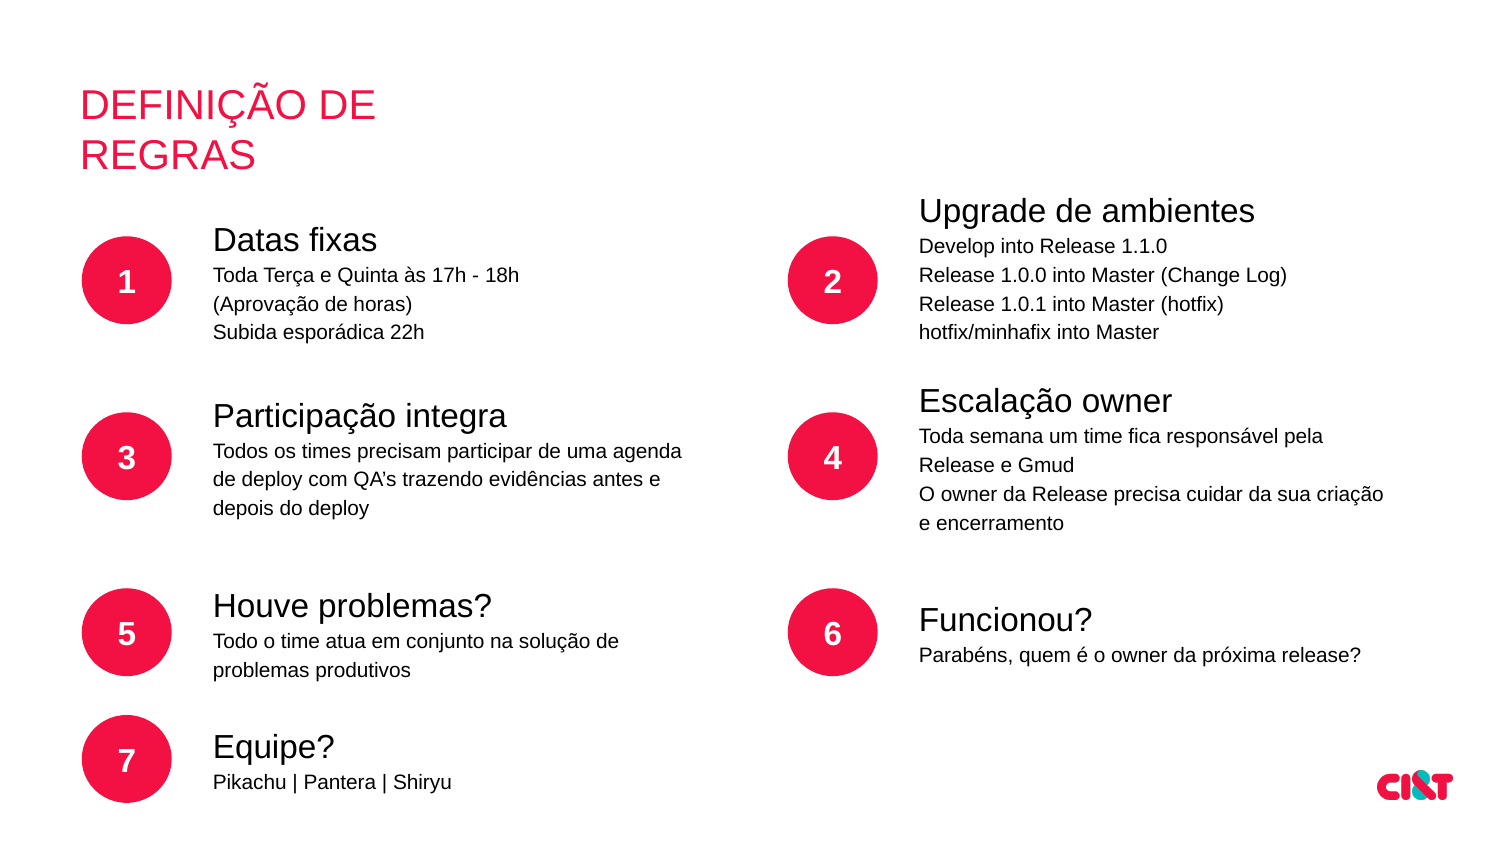

DEFINIÇÃO DE REGRAS
Datas fixas
Toda Terça e Quinta às 17h - 18h
(Aprovação de horas)
Subida esporádica 22h
Upgrade de ambientes
Develop into Release 1.1.0
Release 1.0.0 into Master (Change Log)
Release 1.0.1 into Master (hotfix)
hotfix/minhafix into Master
1
2
Participação integra
Todos os times precisam participar de uma agenda de deploy com QA’s trazendo evidências antes e depois do deploy
Escalação owner
Toda semana um time fica responsável pela Release e Gmud
O owner da Release precisa cuidar da sua criação e encerramento
3
4
Houve problemas?
Todo o time atua em conjunto na solução de problemas produtivos
Funcionou?
Parabéns, quem é o owner da próxima release?
5
6
Equipe?
Pikachu | Pantera | Shiryu
7